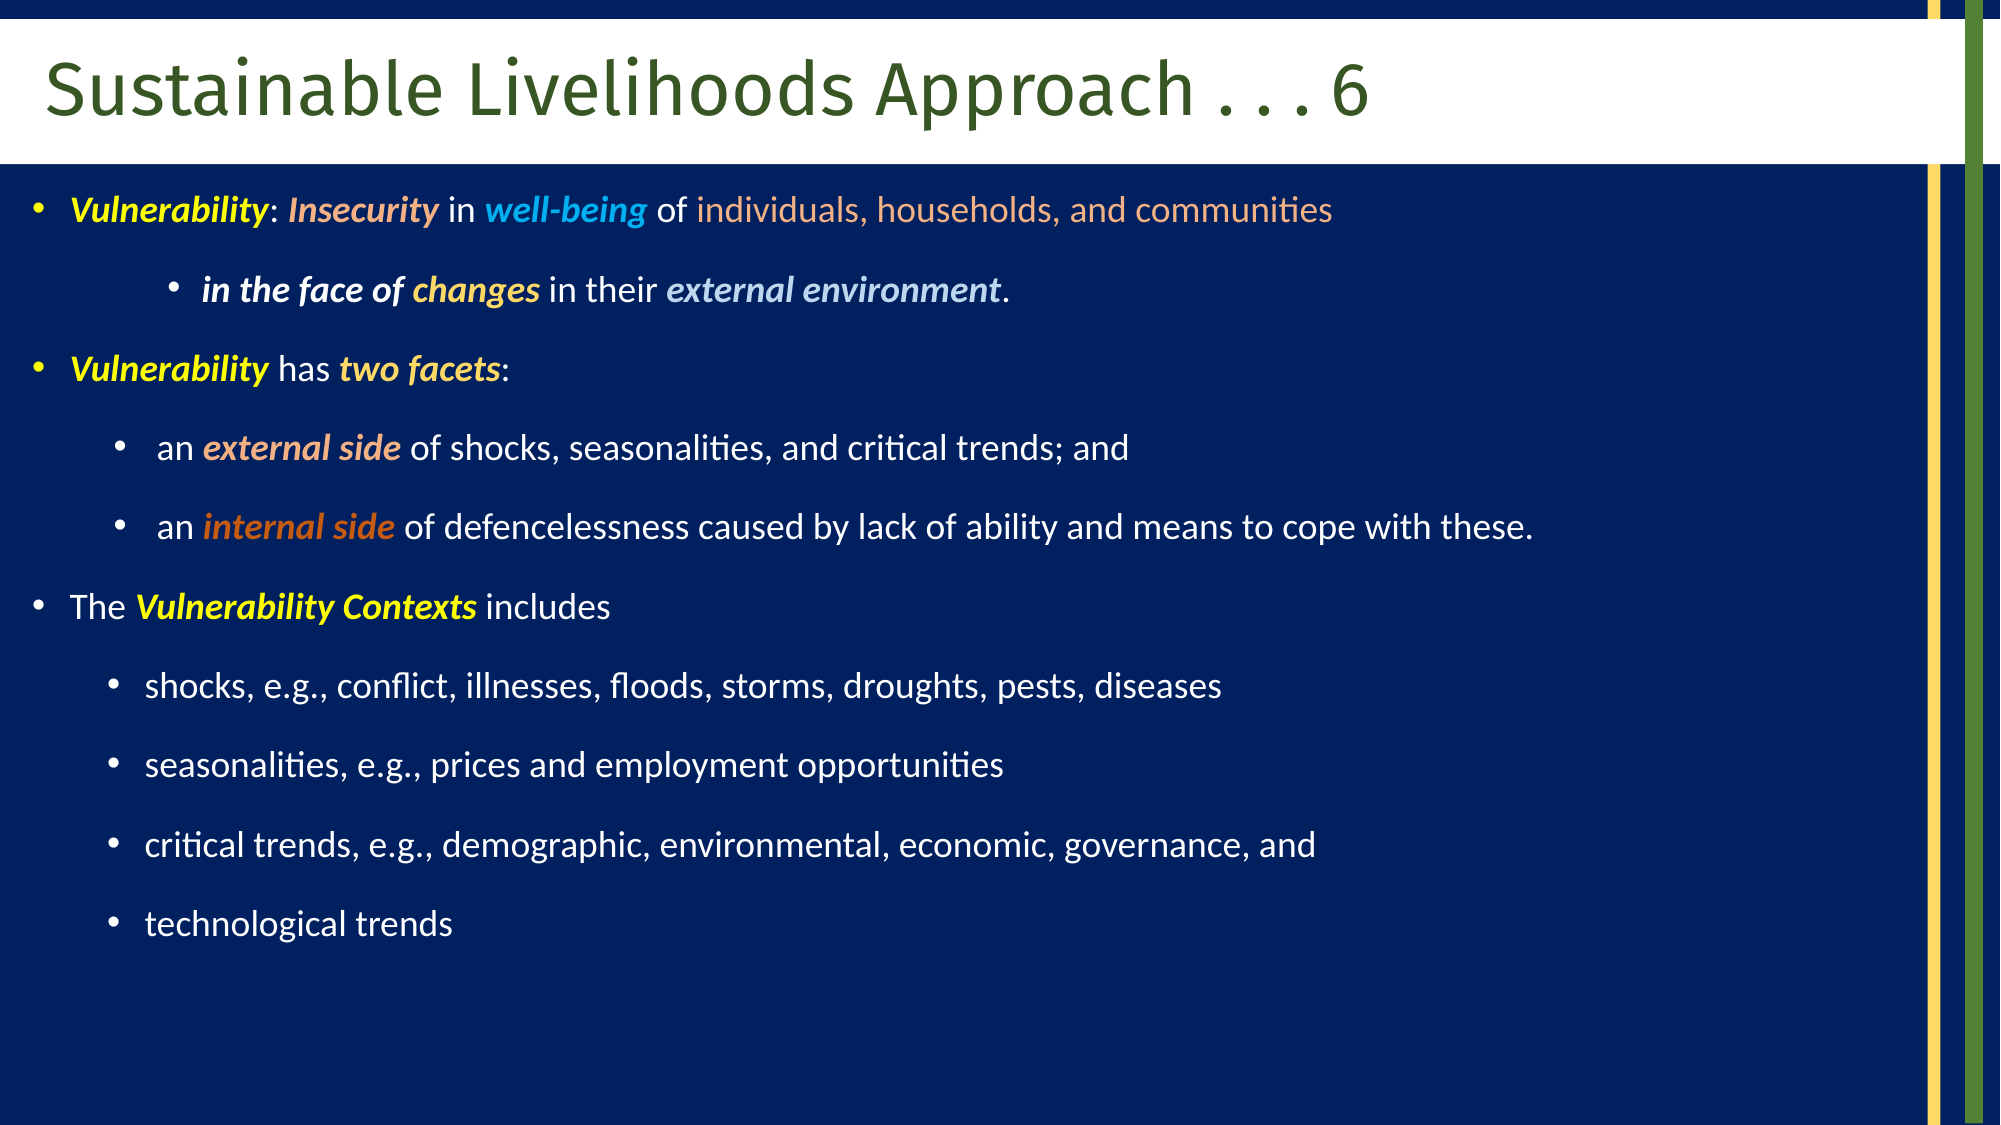

# Sustainable Livelihoods Approach . . . 6
Vulnerability: Insecurity in well-being of individuals, households, and communities
in the face of changes in their external environment.
Vulnerability has two facets:
an external side of shocks, seasonalities, and critical trends; and
an internal side of defencelessness caused by lack of ability and means to cope with these.
The Vulnerability Contexts includes
shocks, e.g., conflict, illnesses, floods, storms, droughts, pests, diseases
seasonalities, e.g., prices and employment opportunities
critical trends, e.g., demographic, environmental, economic, governance, and
technological trends